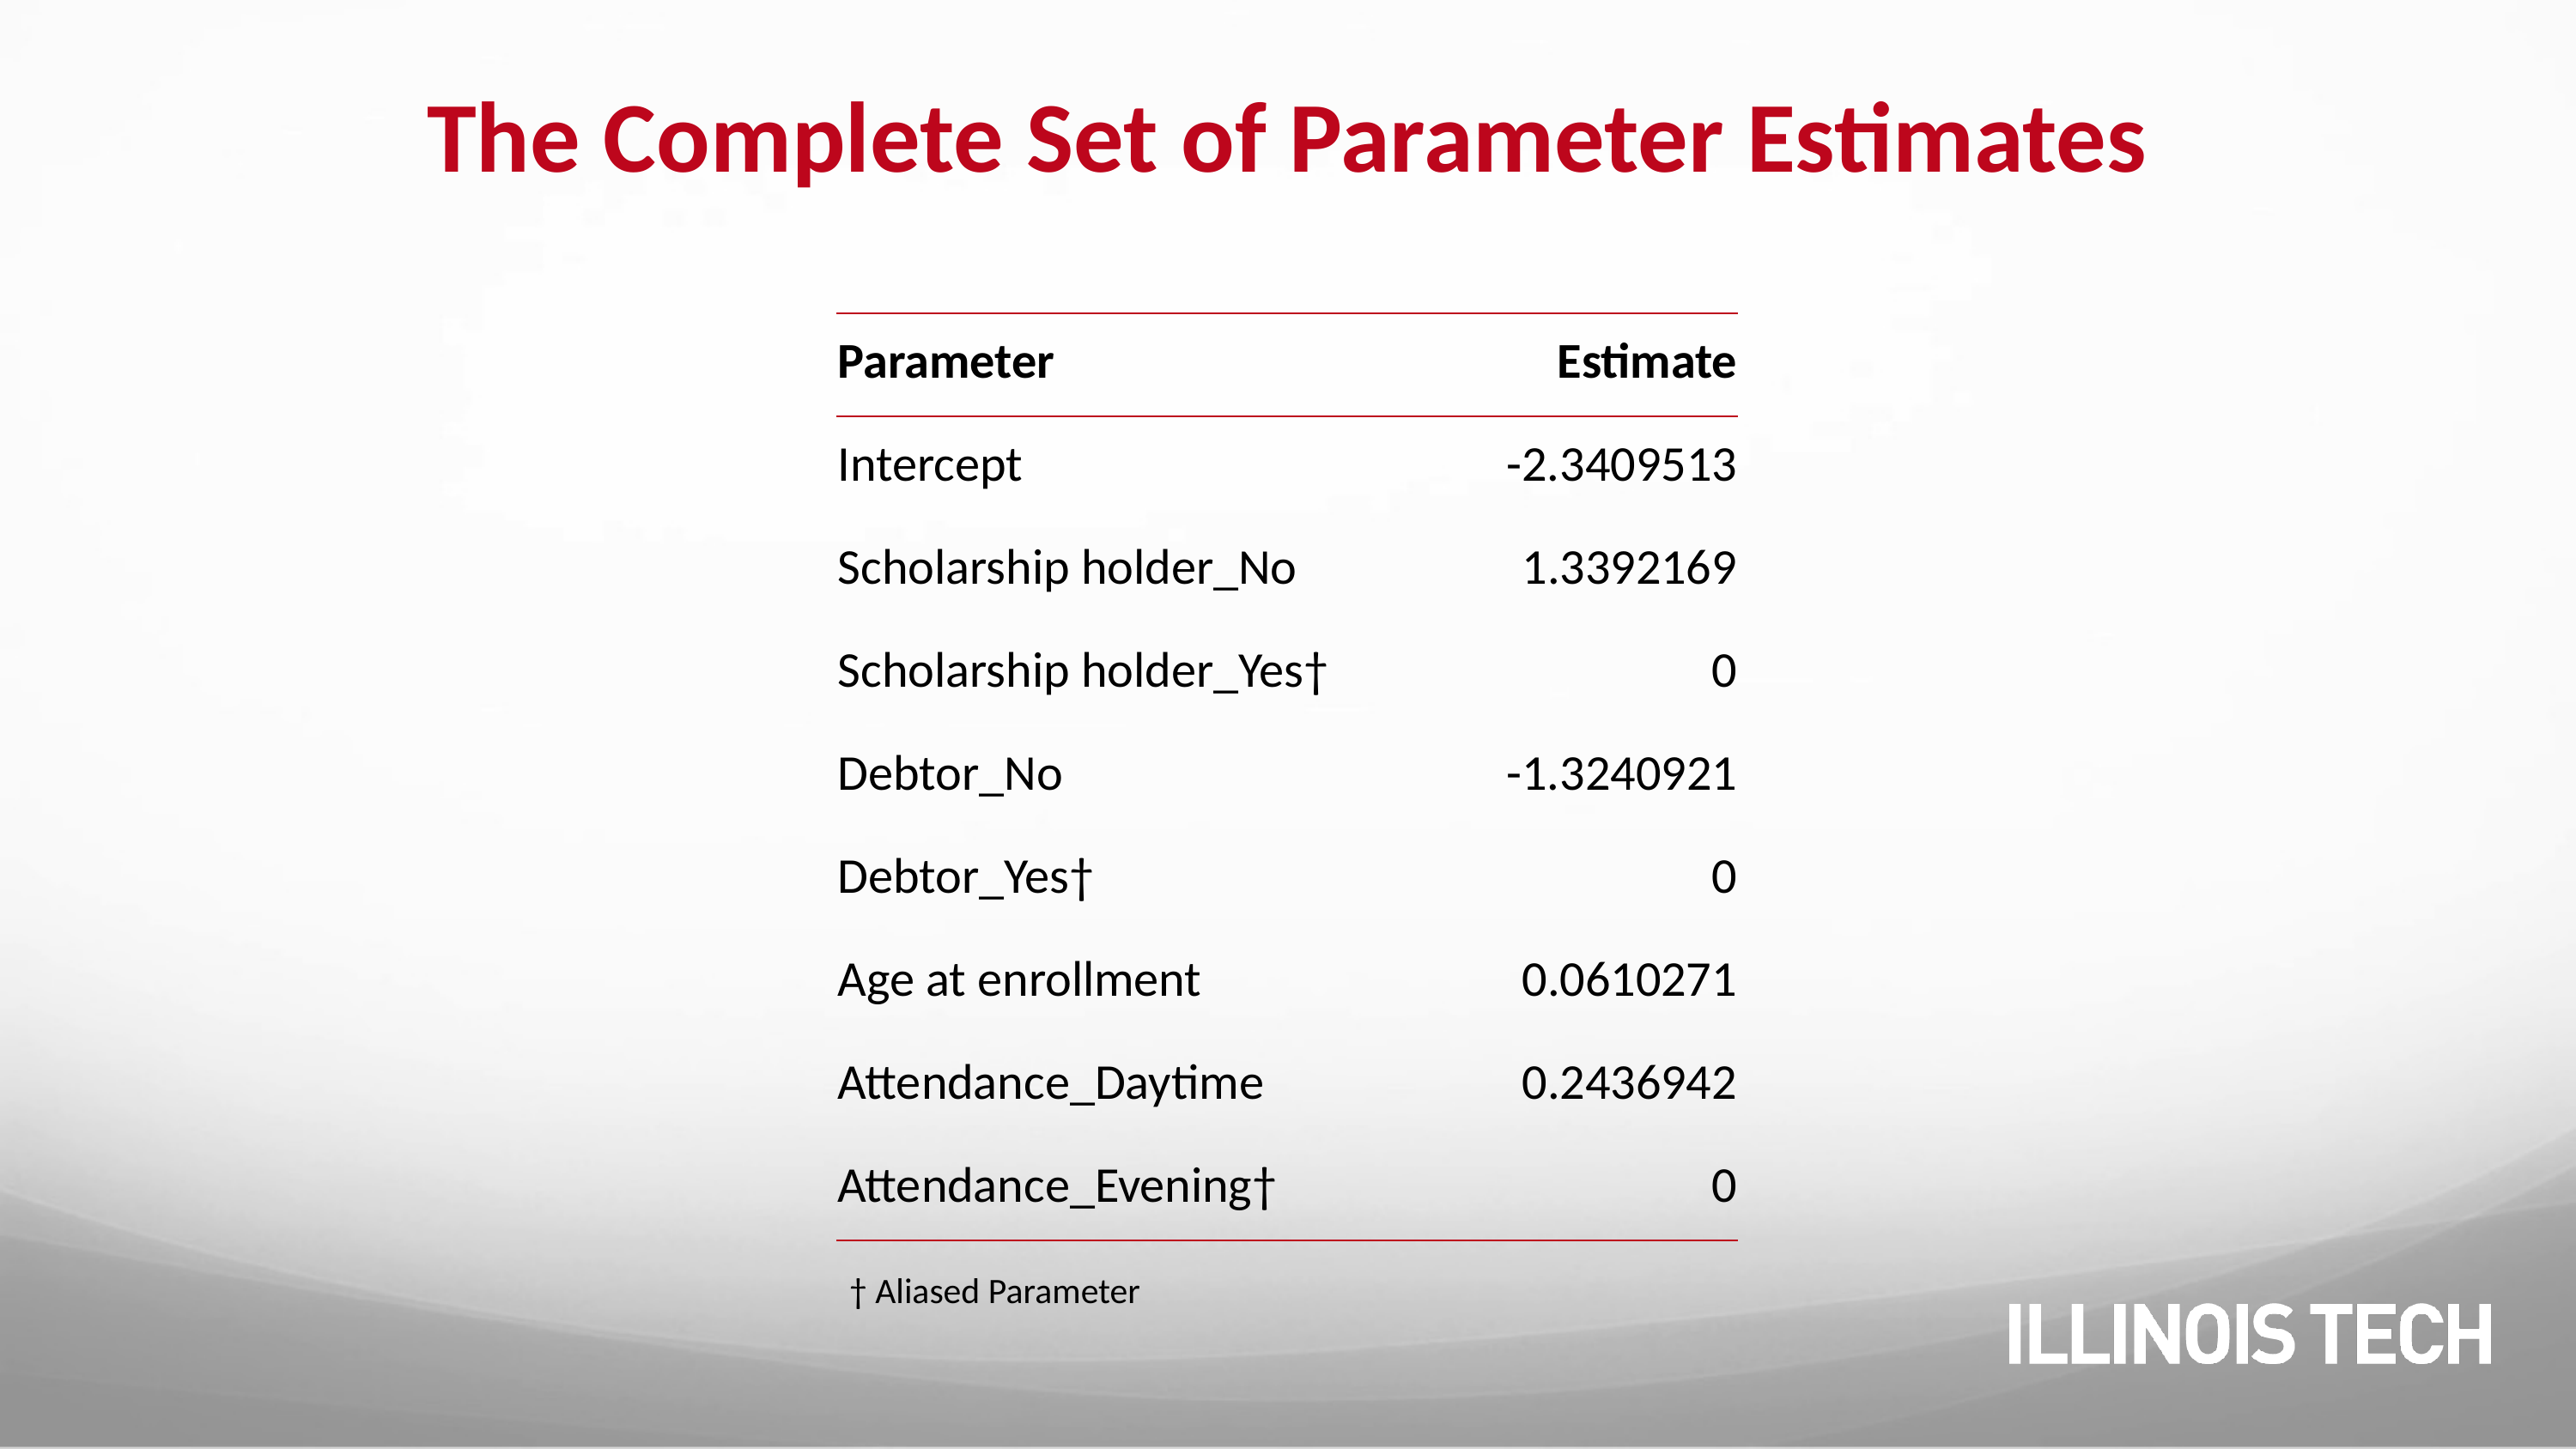

# The Complete Set of Parameter Estimates
| Parameter | Estimate |
| --- | --- |
| Intercept | -2.3409513 |
| Scholarship holder\_No | 1.3392169 |
| Scholarship holder\_Yes† | 0 |
| Debtor\_No | -1.3240921 |
| Debtor\_Yes† | 0 |
| Age at enrollment | 0.0610271 |
| Attendance\_Daytime | 0.2436942 |
| Attendance\_Evening† | 0 |
† Aliased Parameter